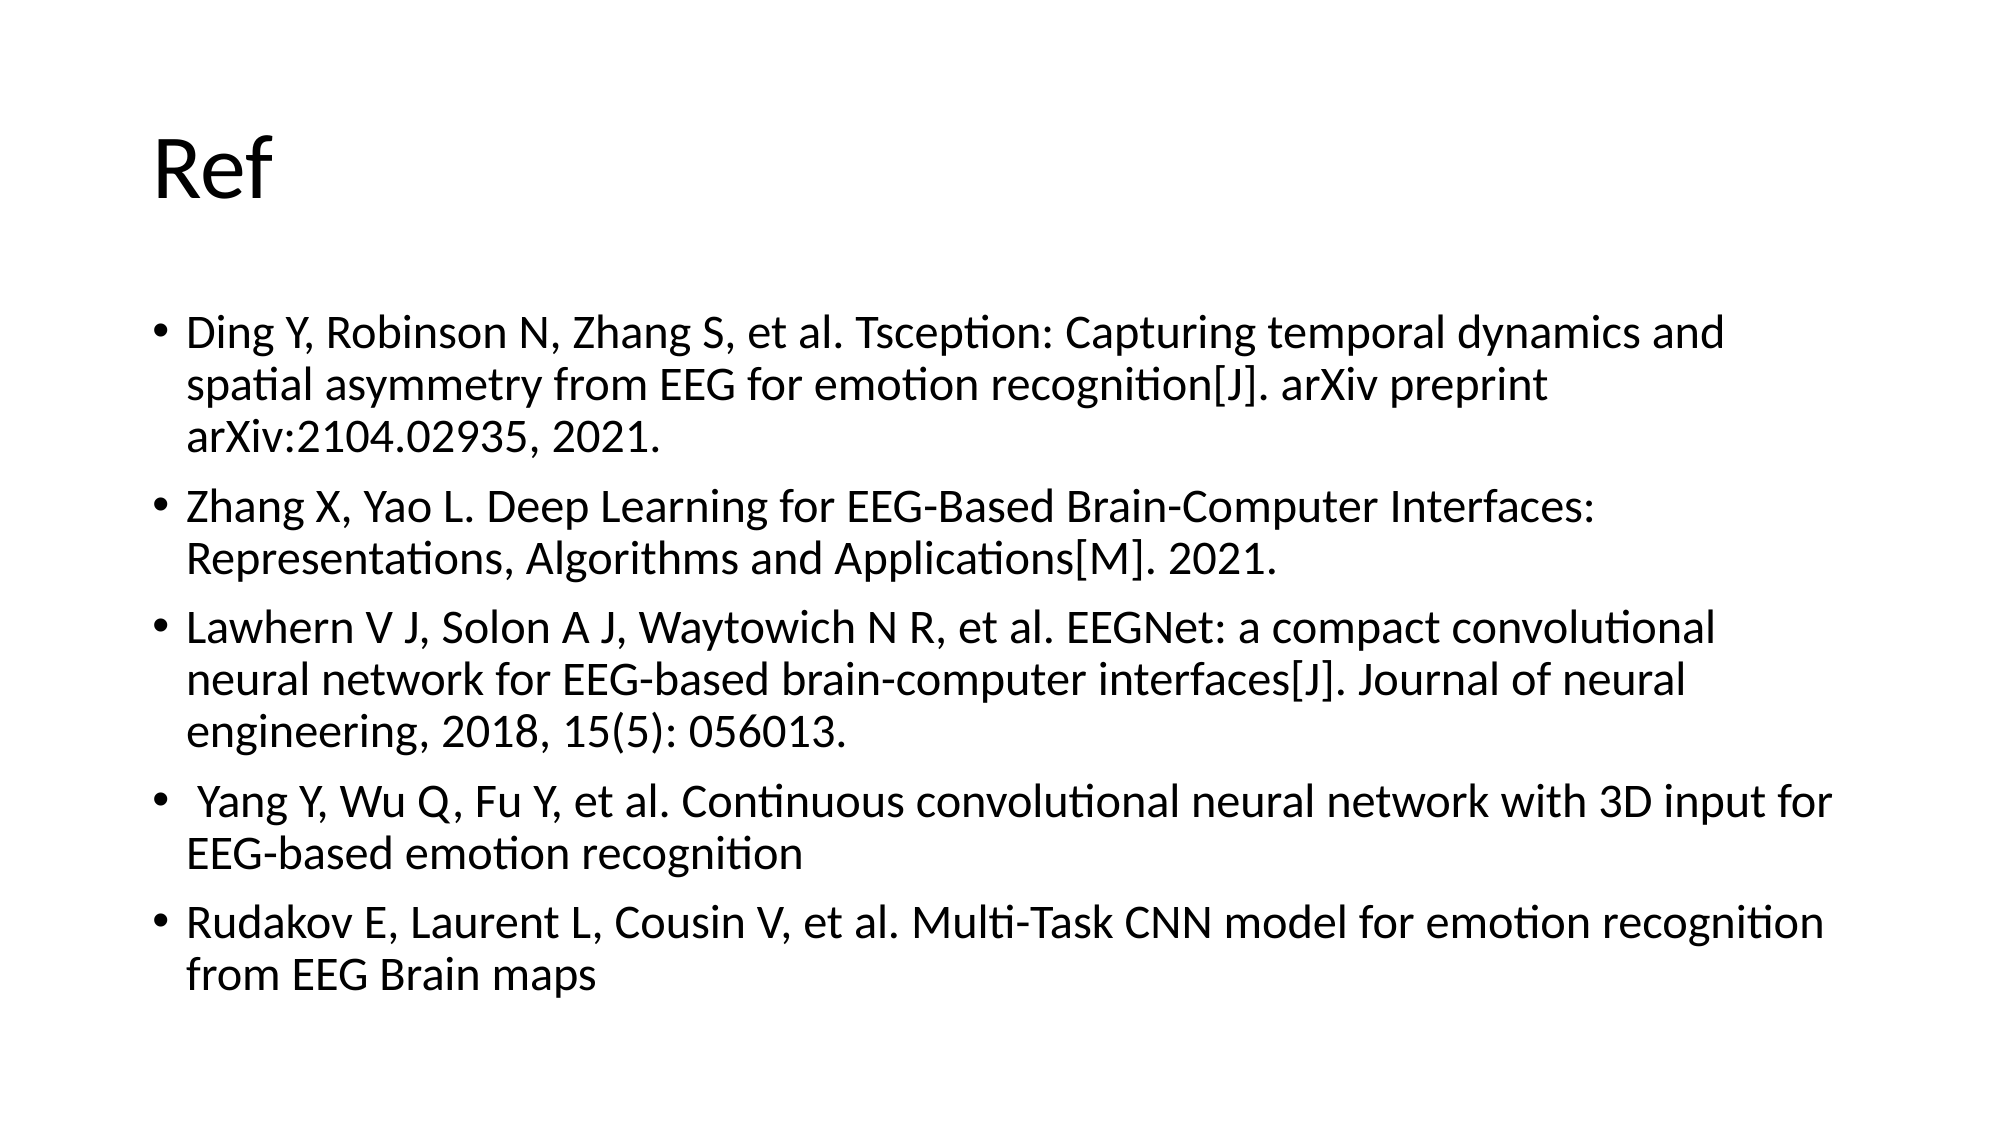

# Ref
Ding Y, Robinson N, Zhang S, et al. Tsception: Capturing temporal dynamics and spatial asymmetry from EEG for emotion recognition[J]. arXiv preprint arXiv:2104.02935, 2021.
Zhang X, Yao L. Deep Learning for EEG-Based Brain-Computer Interfaces: Representations, Algorithms and Applications[M]. 2021.
Lawhern V J, Solon A J, Waytowich N R, et al. EEGNet: a compact convolutional neural network for EEG-based brain-computer interfaces[J]. Journal of neural engineering, 2018, 15(5): 056013.
 Yang Y, Wu Q, Fu Y, et al. Continuous convolutional neural network with 3D input for EEG-based emotion recognition
Rudakov E, Laurent L, Cousin V, et al. Multi-Task CNN model for emotion recognition from EEG Brain maps